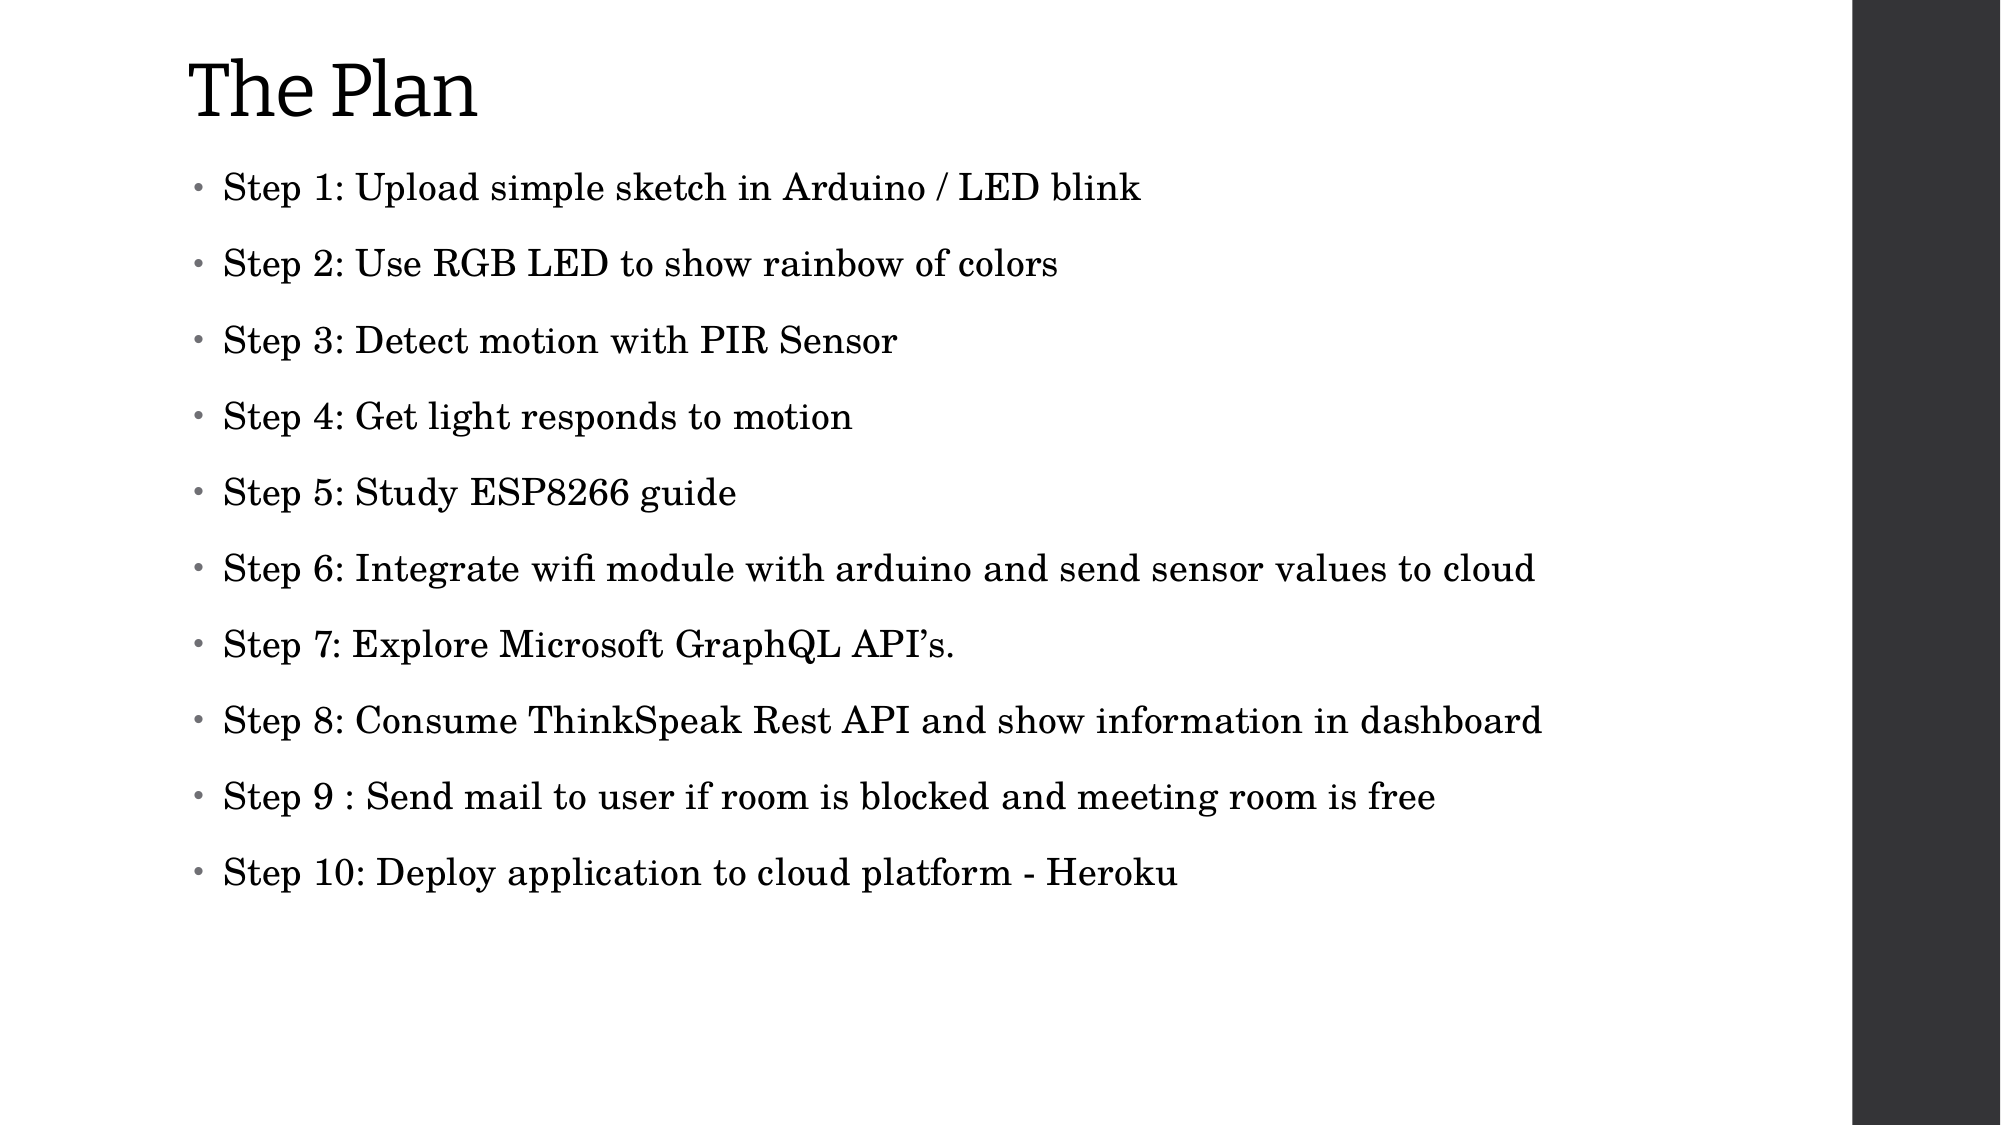

# The Plan
Step 1: Upload simple sketch in Arduino / LED blink
Step 2: Use RGB LED to show rainbow of colors
Step 3: Detect motion with PIR Sensor
Step 4: Get light responds to motion
Step 5: Study ESP8266 guide
Step 6: Integrate wifi module with arduino and send sensor values to cloud
Step 7: Explore Microsoft GraphQL API’s.
Step 8: Consume ThinkSpeak Rest API and show information in dashboard
Step 9 : Send mail to user if room is blocked and meeting room is free
Step 10: Deploy application to cloud platform - Heroku